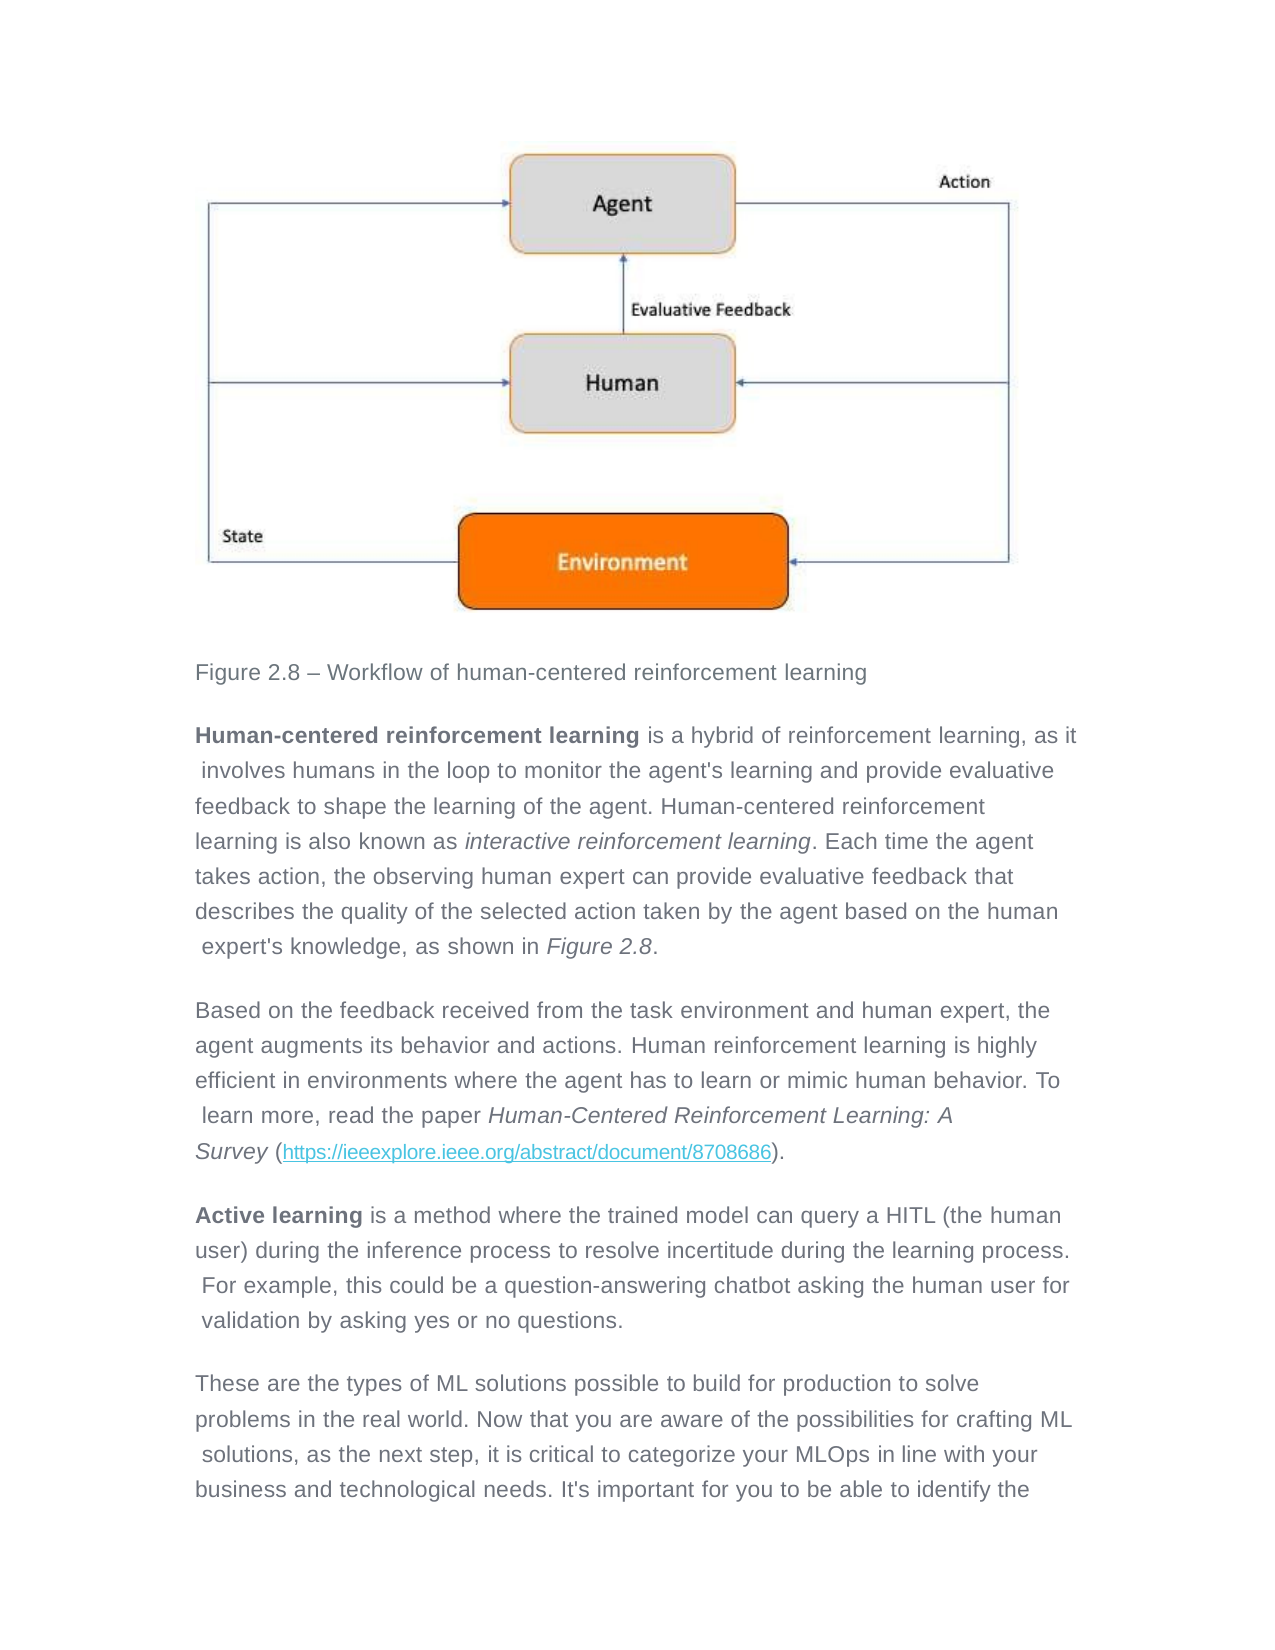

Figure 2.8 – Workflow of human-centered reinforcement learning

Human-centered reinforcement learning is a hybrid of reinforcement learning, as it  involves humans in the loop to monitor the agent's learning and provide evaluative  feedback to shape the learning of the agent. Human-centered reinforcement
learning is also known as interactive reinforcement learning. Each time the agent  takes action, the observing human expert can provide evaluative feedback that  describes the quality of the selected action taken by the agent based on the human  expert's knowledge, as shown in Figure 2.8.

Based on the feedback received from the task environment and human expert, the  agent augments its behavior and actions. Human reinforcement learning is highly  efficient in environments where the agent has to learn or mimic human behavior. To  learn more, read the paper Human-Centered Reinforcement Learning: A
Survey (https://ieeexplore.ieee.org/abstract/document/8708686).

Active learning is a method where the trained model can query a HITL (the human  user) during the inference process to resolve incertitude during the learning process.  For example, this could be a question-answering chatbot asking the human user for  validation by asking yes or no questions.

These are the types of ML solutions possible to build for production to solve  problems in the real world. Now that you are aware of the possibilities for crafting ML  solutions, as the next step, it is critical to categorize your MLOps in line with your  business and technological needs. It's important for you to be able to identify the